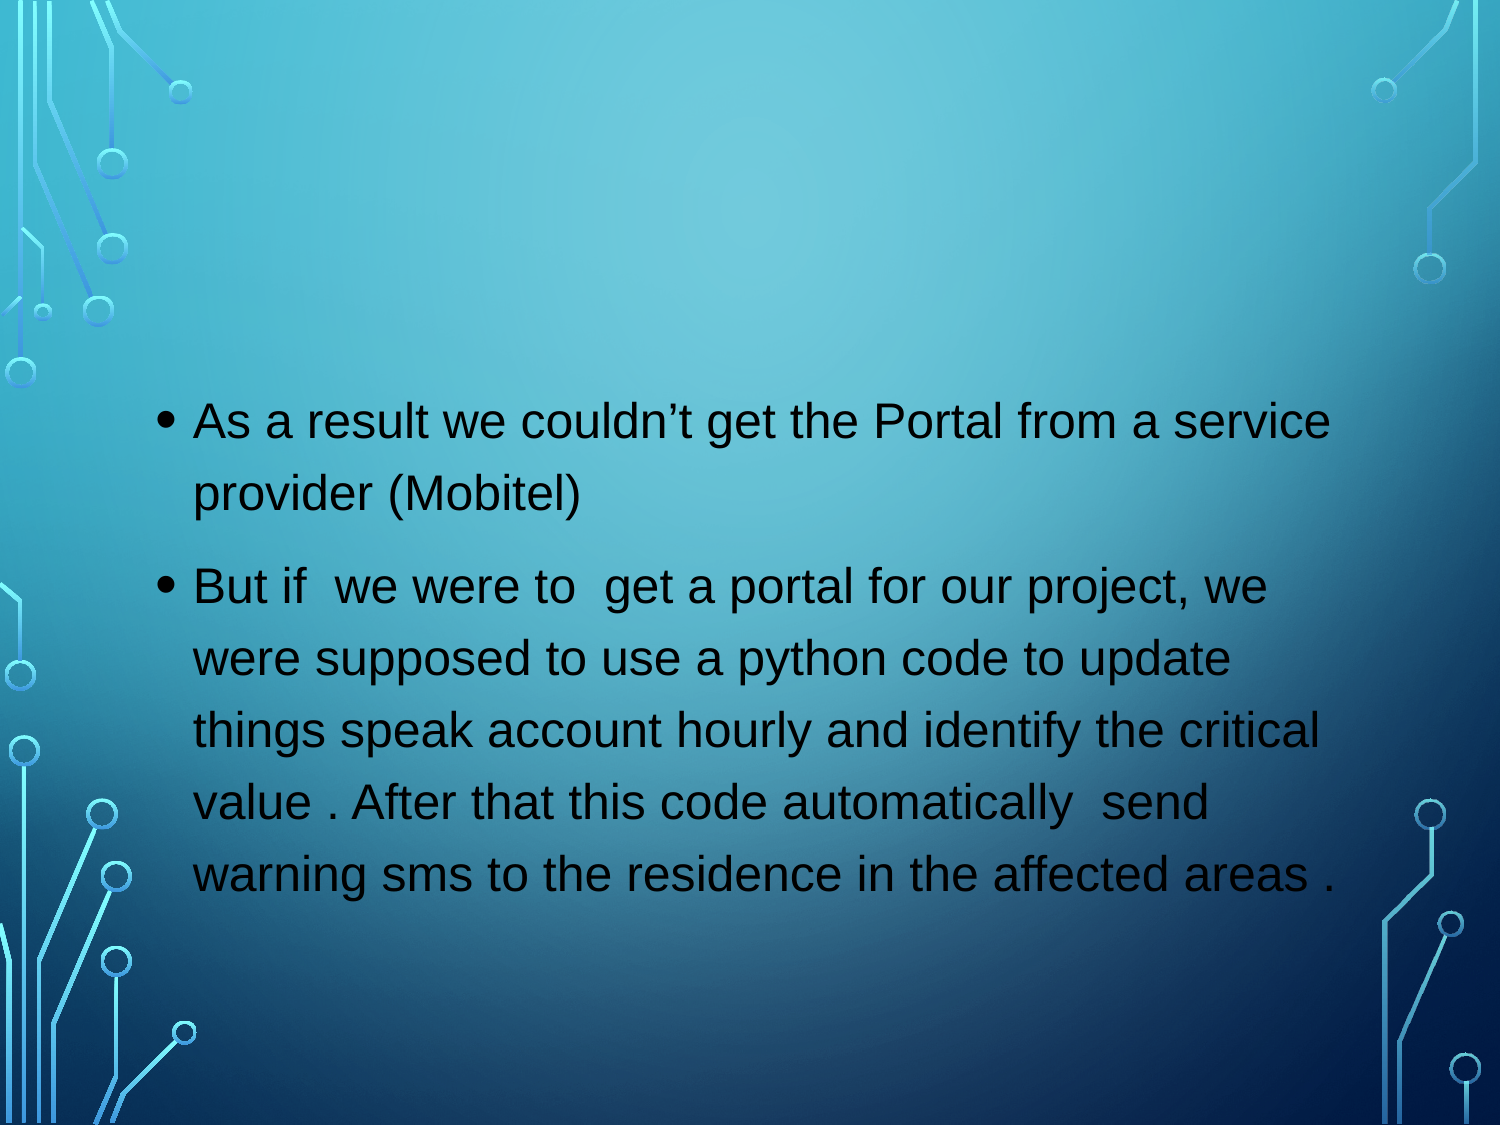

#
As a result we couldn’t get the Portal from a service provider (Mobitel)
But if  we were to  get a portal for our project, we  were supposed to use a python code to update things speak account hourly and identify the critical value . After that this code automatically  send  warning sms to the residence in the affected areas .